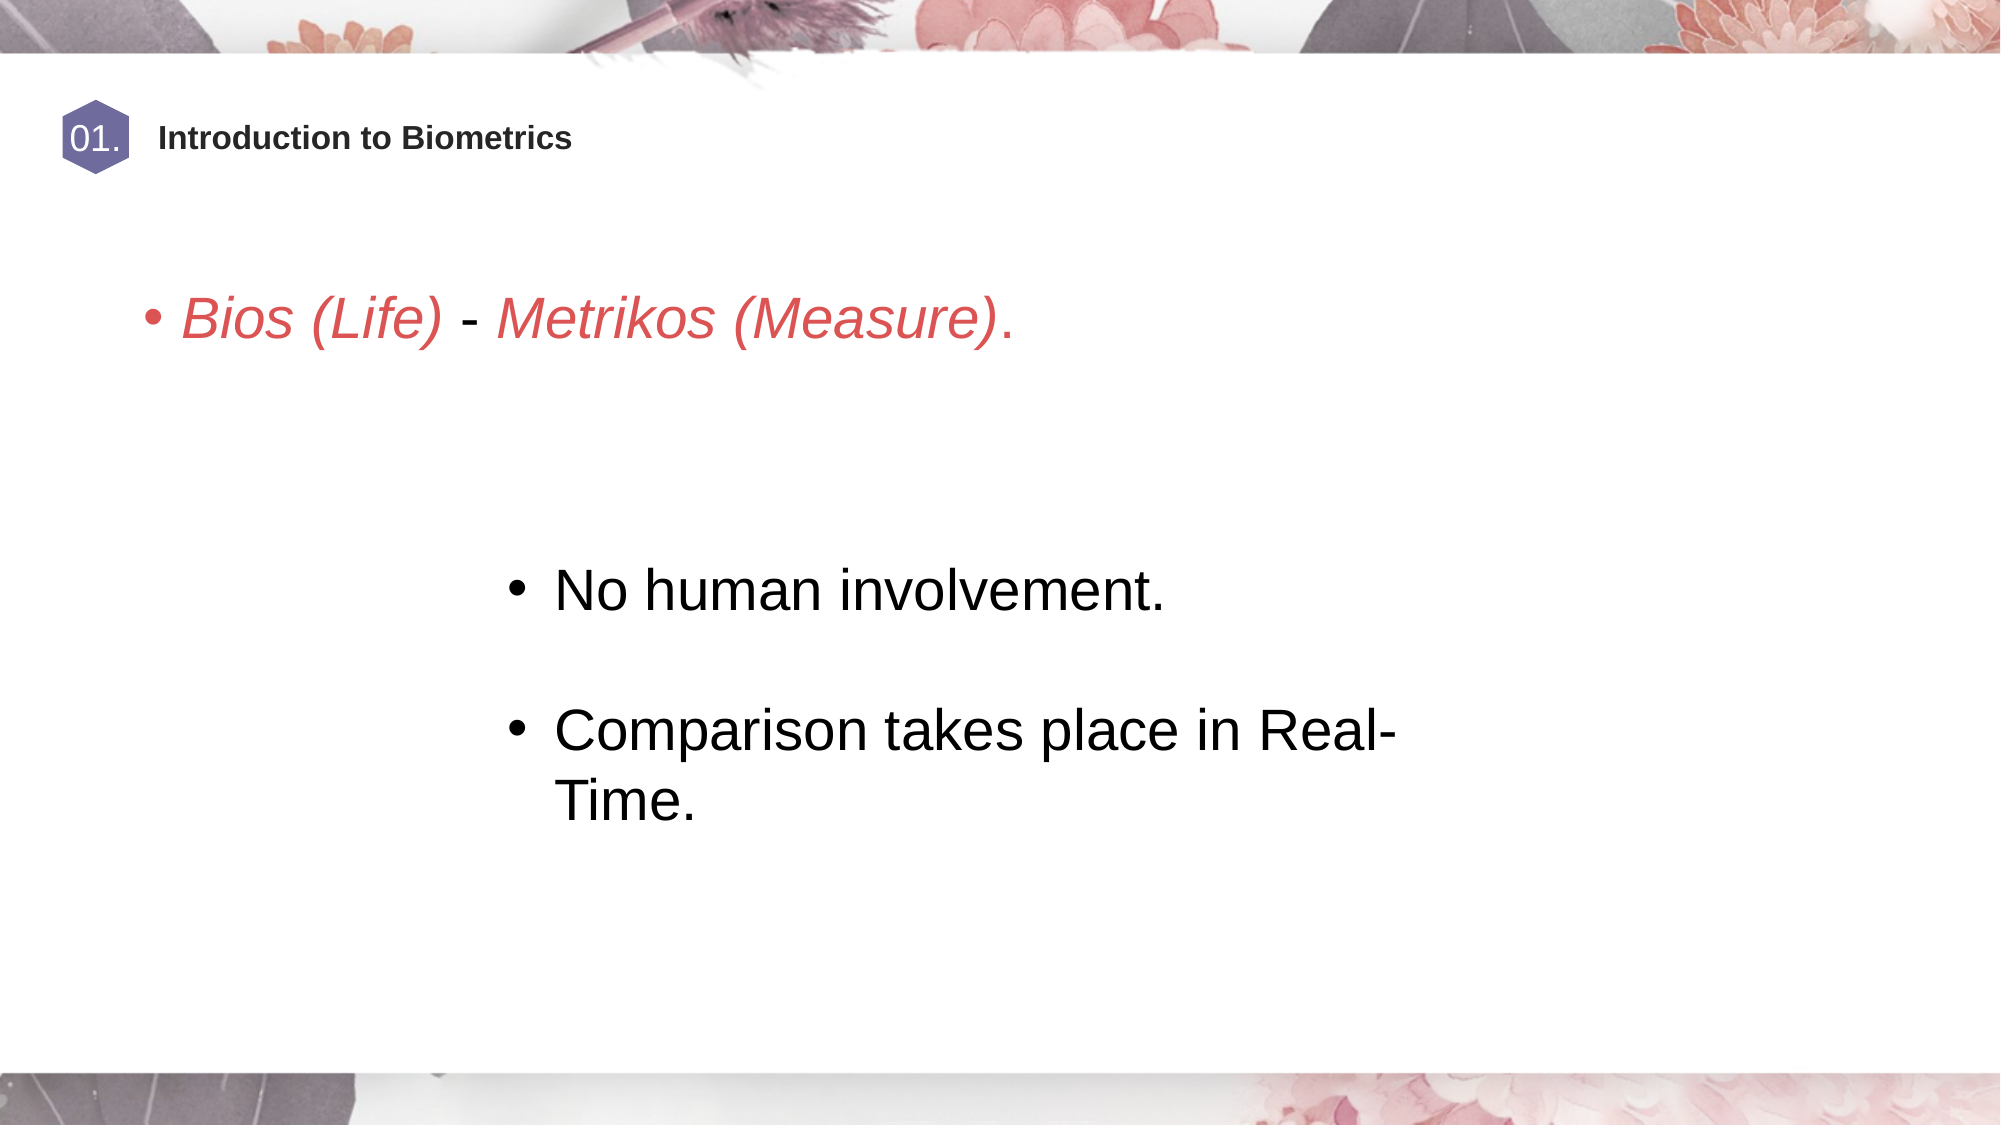

01.
Introduction to Biometrics
Bios (Life) - Metrikos (Measure).

No human involvement.

Comparison takes place in Real-Time.